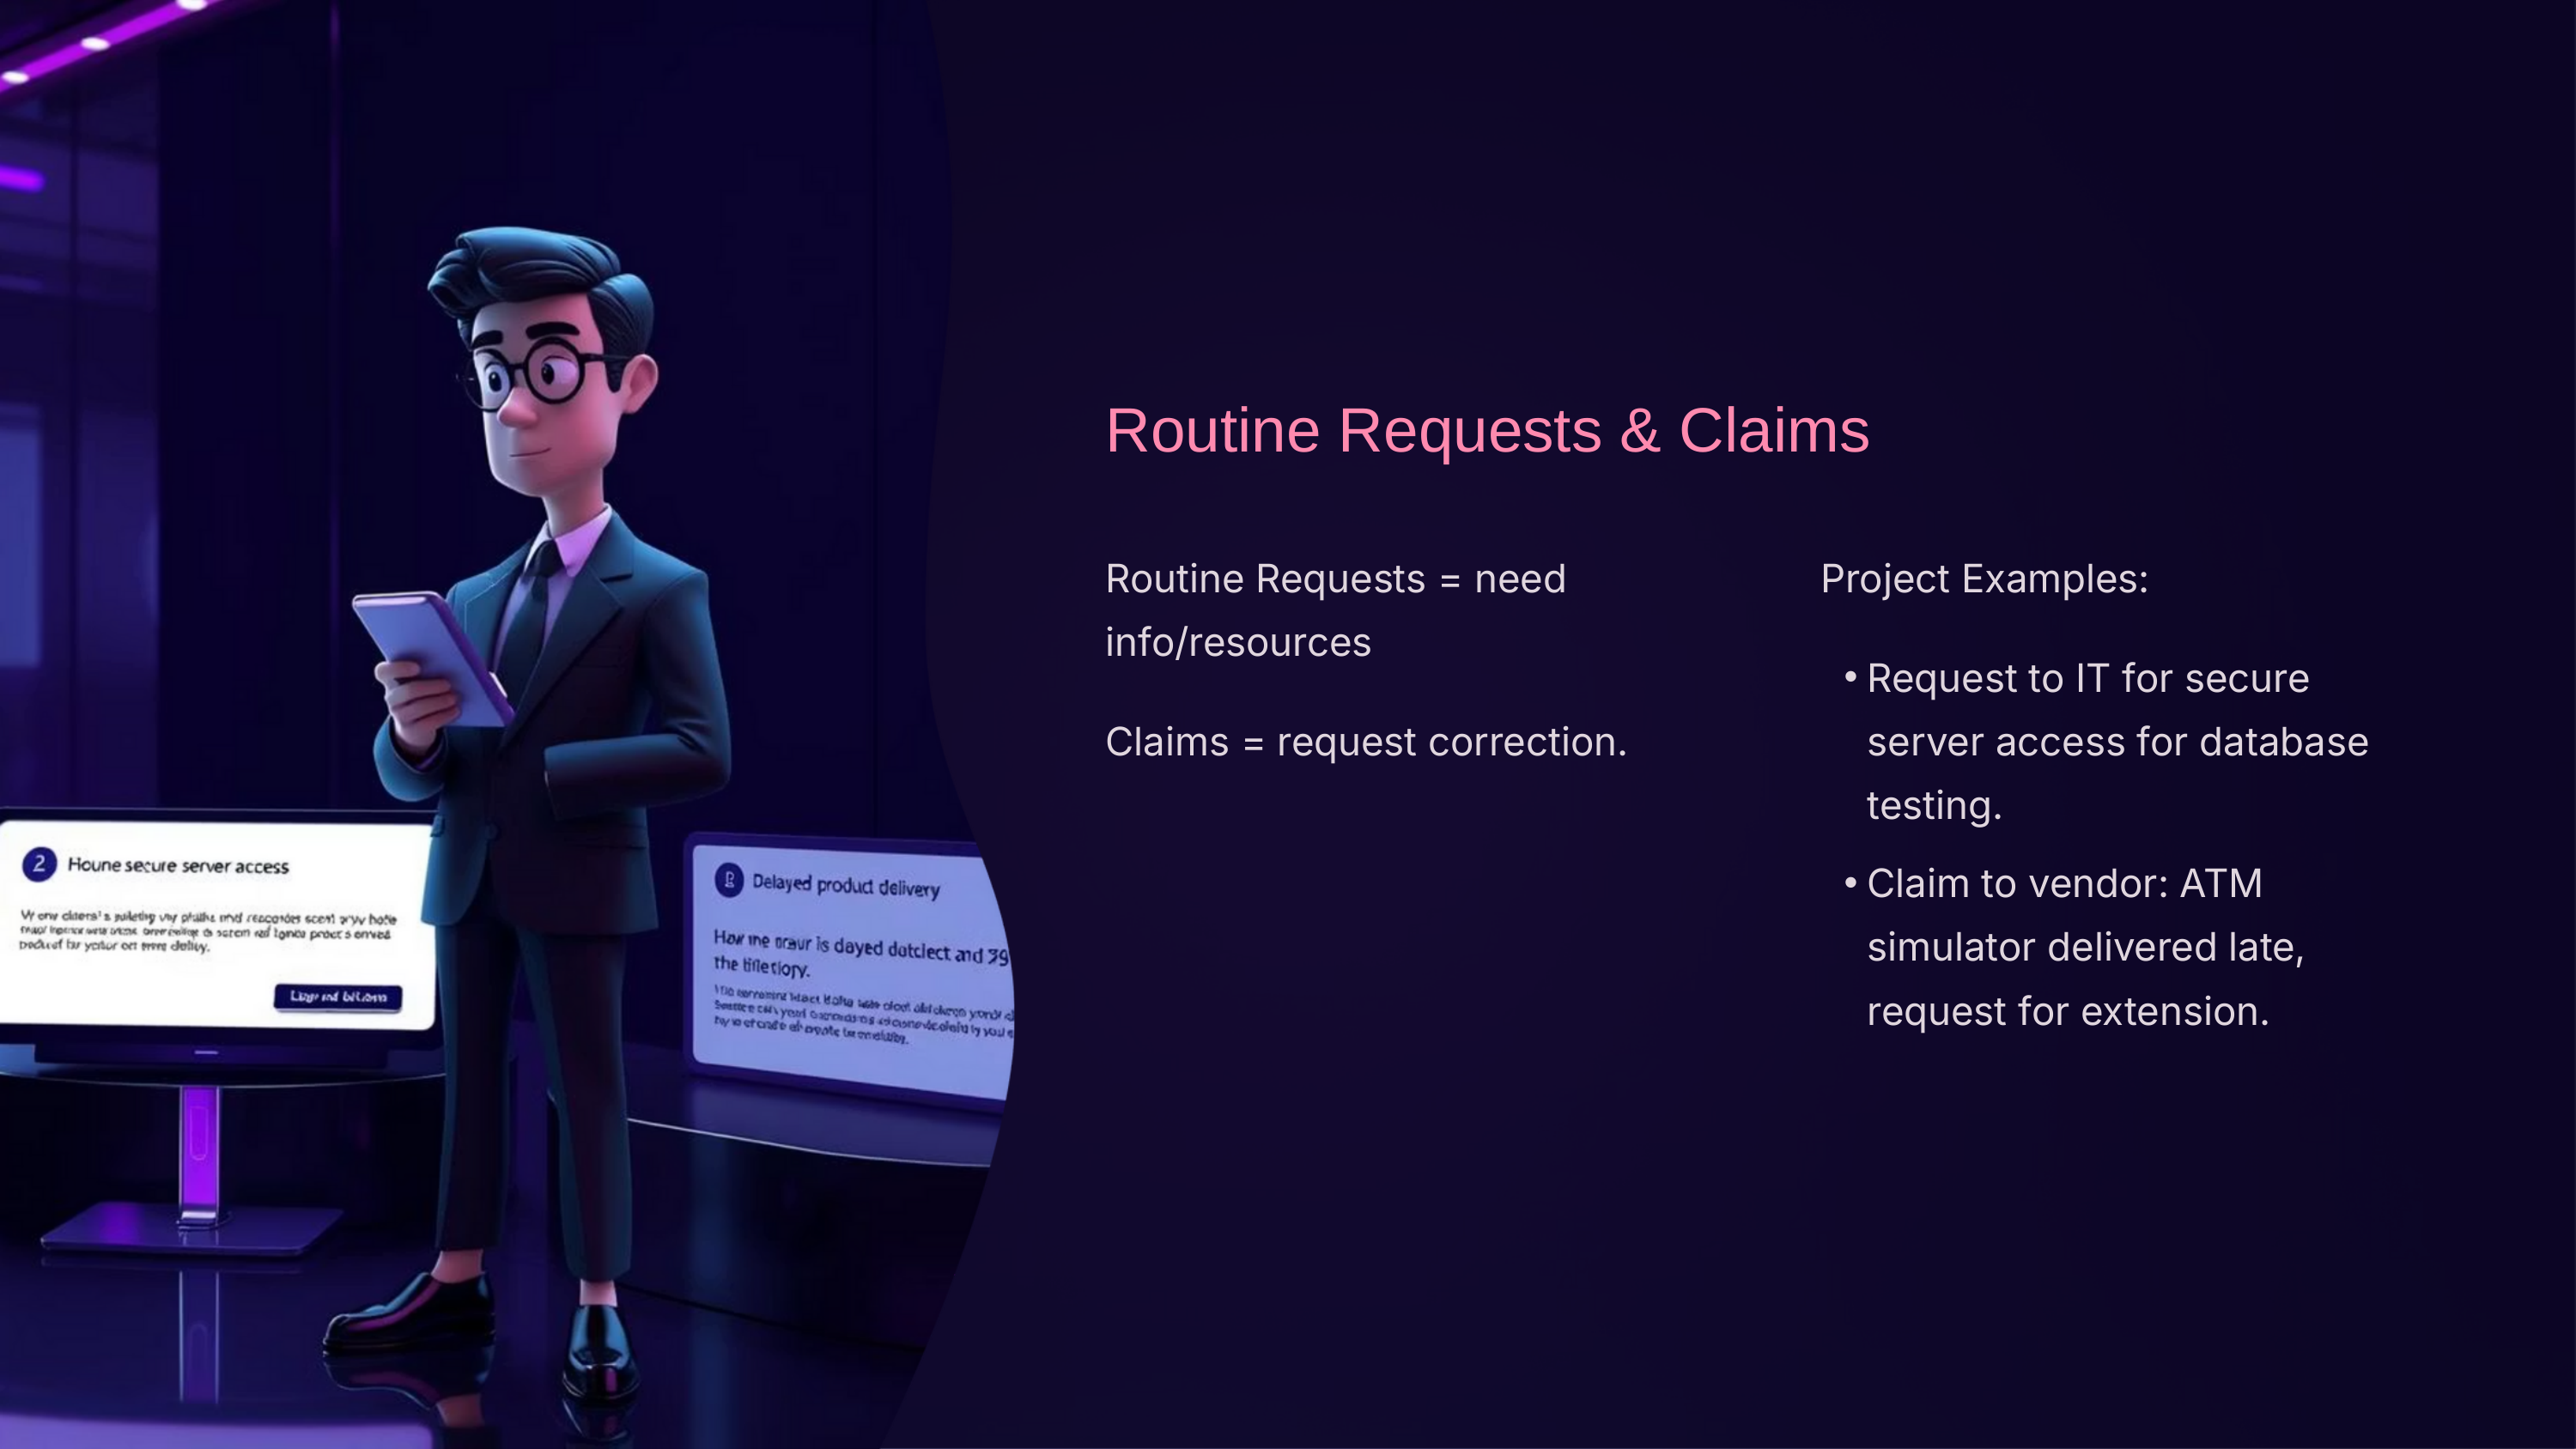

Routine Requests & Claims
Routine Requests = need info/resources
Project Examples:
Request to IT for secure server access for database testing.
Claims = request correction.
Claim to vendor: ATM simulator delivered late, request for extension.